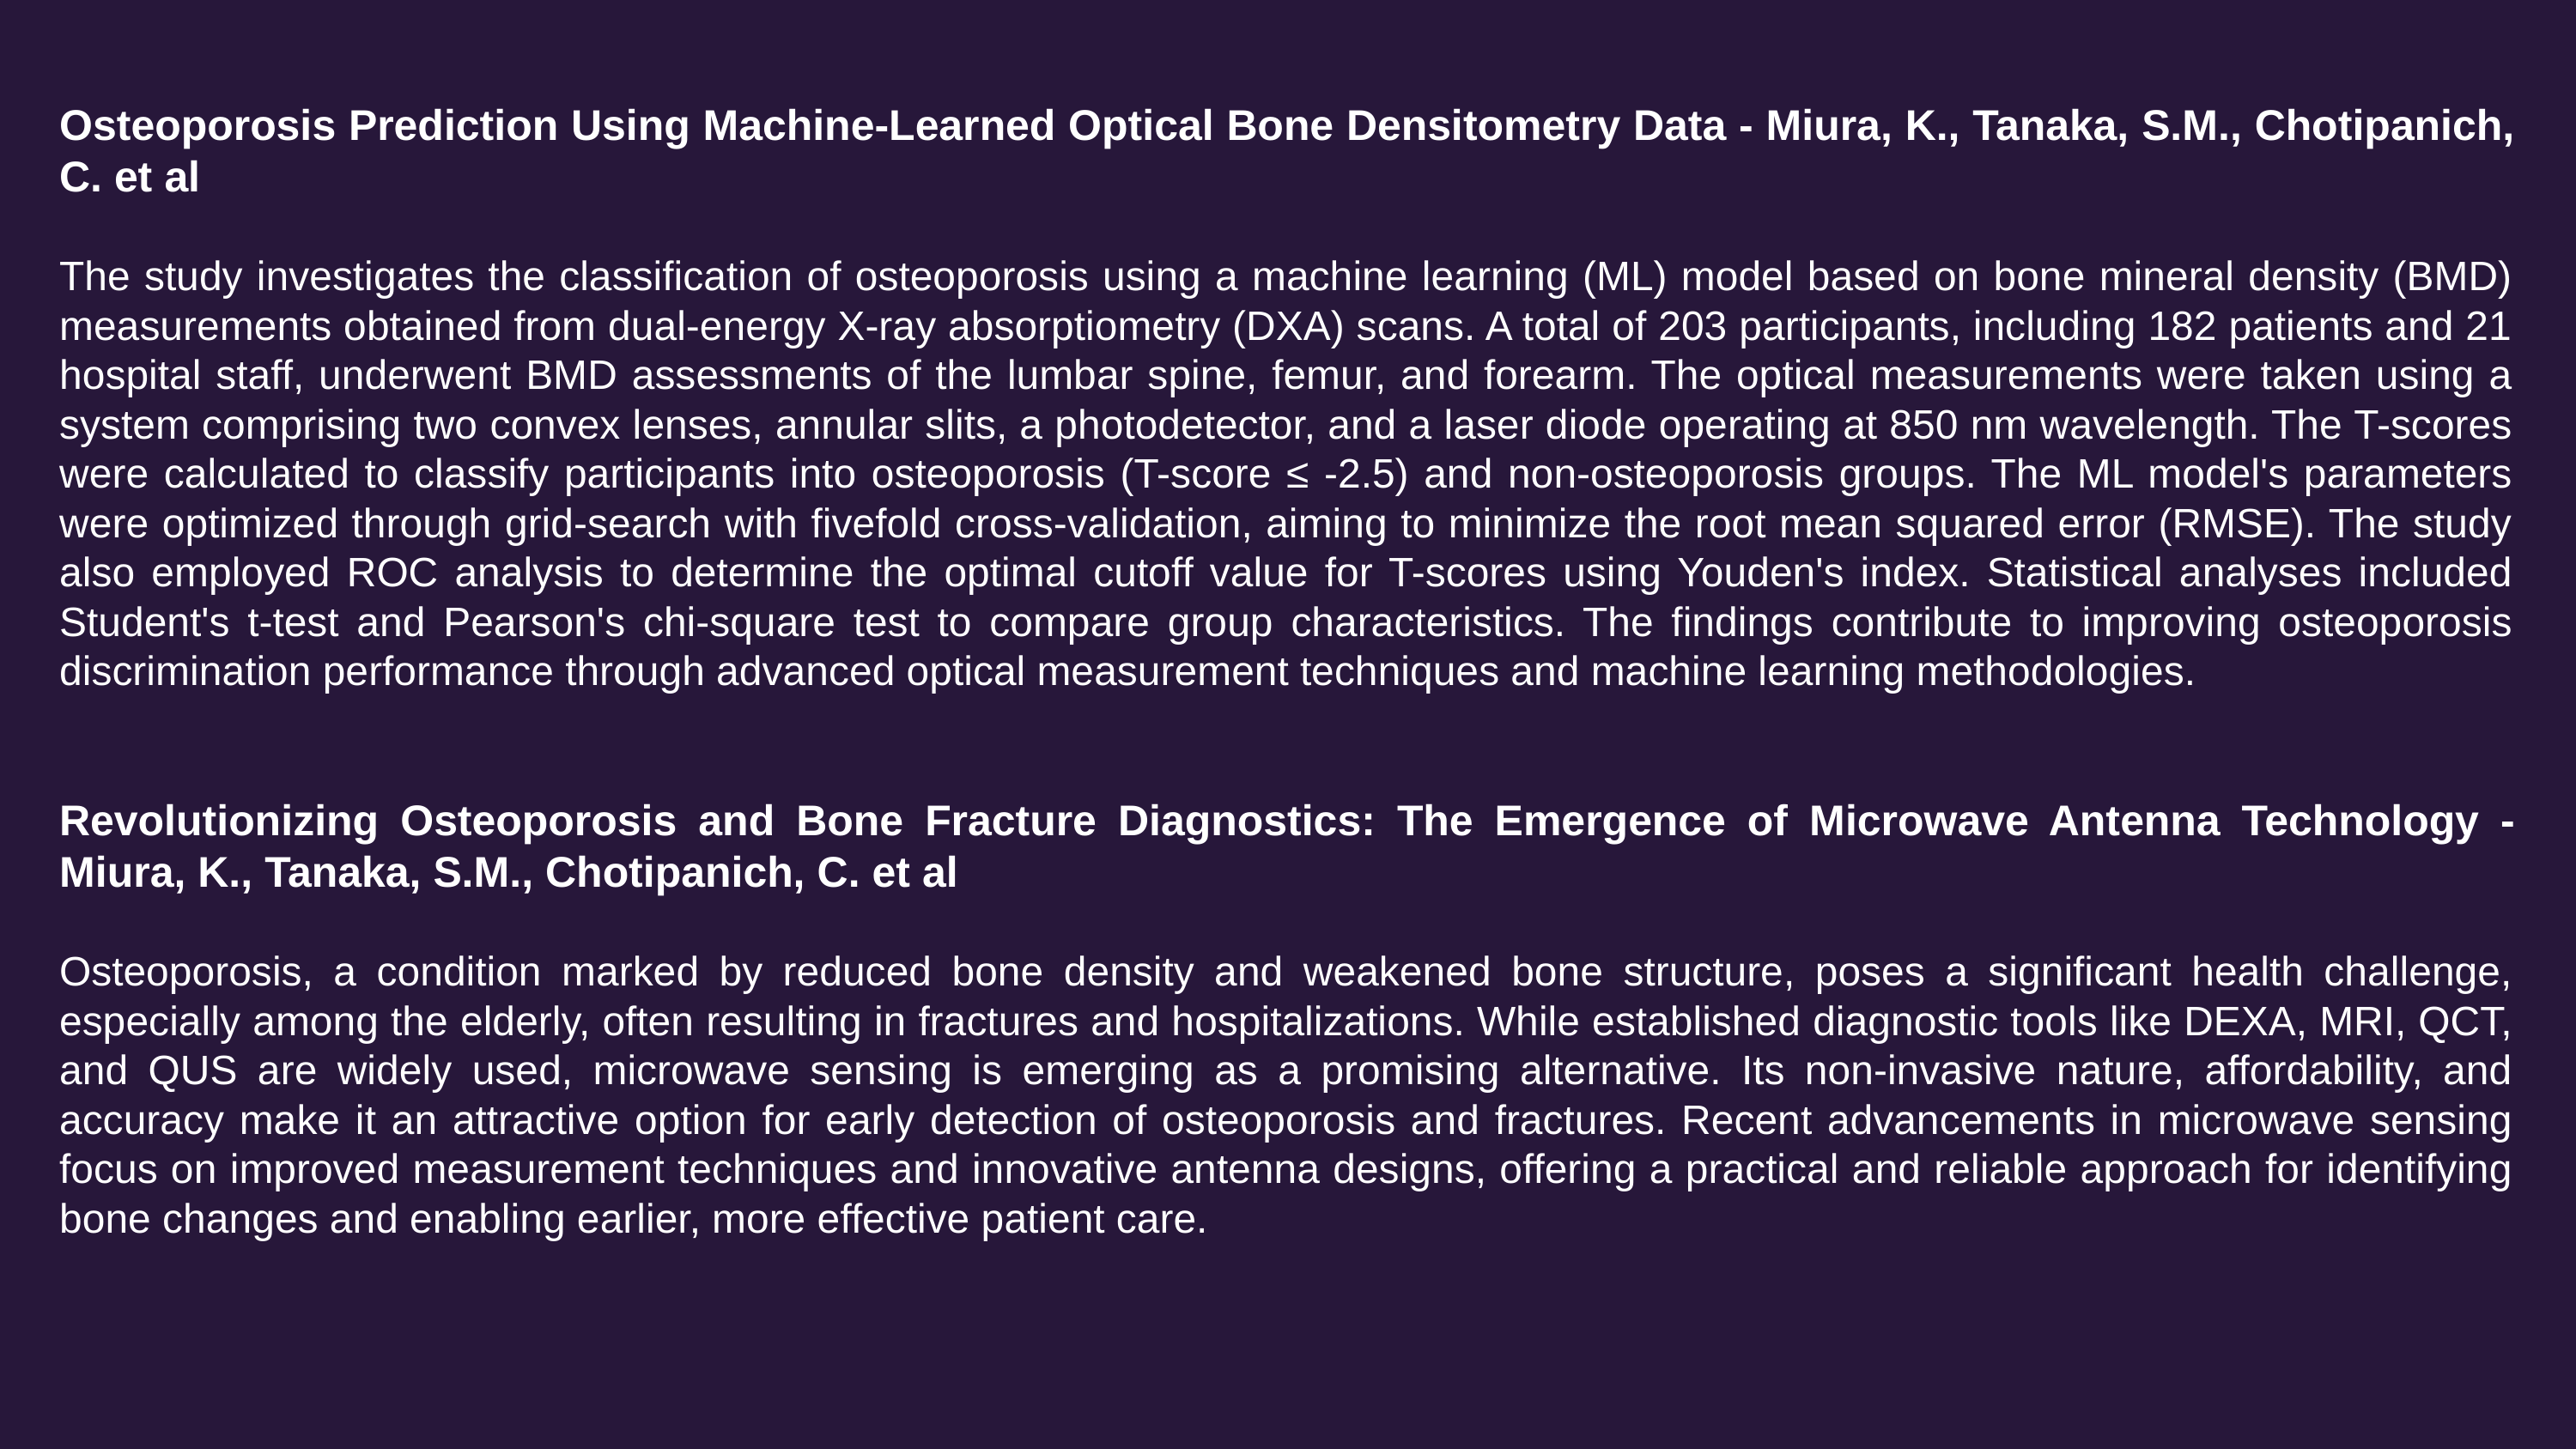

Osteoporosis Prediction Using Machine‑Learned Optical Bone Densitometry Data - Miura, K., Tanaka, S.M., Chotipanich, C. et al

The study investigates the classification of osteoporosis using a machine learning (ML) model based on bone mineral density (BMD) measurements obtained from dual-energy X-ray absorptiometry (DXA) scans. A total of 203 participants, including 182 patients and 21 hospital staff, underwent BMD assessments of the lumbar spine, femur, and forearm. The optical measurements were taken using a system comprising two convex lenses, annular slits, a photodetector, and a laser diode operating at 850 nm wavelength. The T-scores were calculated to classify participants into osteoporosis (T-score ≤ -2.5) and non-osteoporosis groups. The ML model's parameters were optimized through grid-search with fivefold cross-validation, aiming to minimize the root mean squared error (RMSE). The study also employed ROC analysis to determine the optimal cutoff value for T-scores using Youden's index. Statistical analyses included Student's t-test and Pearson's chi-square test to compare group characteristics. The findings contribute to improving osteoporosis discrimination performance through advanced optical measurement techniques and machine learning methodologies.

Revolutionizing Osteoporosis and Bone Fracture Diagnostics: The Emergence of Microwave Antenna Technology - Miura, K., Tanaka, S.M., Chotipanich, C. et al

Osteoporosis, a condition marked by reduced bone density and weakened bone structure, poses a significant health challenge, especially among the elderly, often resulting in fractures and hospitalizations. While established diagnostic tools like DEXA, MRI, QCT, and QUS are widely used, microwave sensing is emerging as a promising alternative. Its non-invasive nature, affordability, and accuracy make it an attractive option for early detection of osteoporosis and fractures. Recent advancements in microwave sensing focus on improved measurement techniques and innovative antenna designs, offering a practical and reliable approach for identifying bone changes and enabling earlier, more effective patient care.